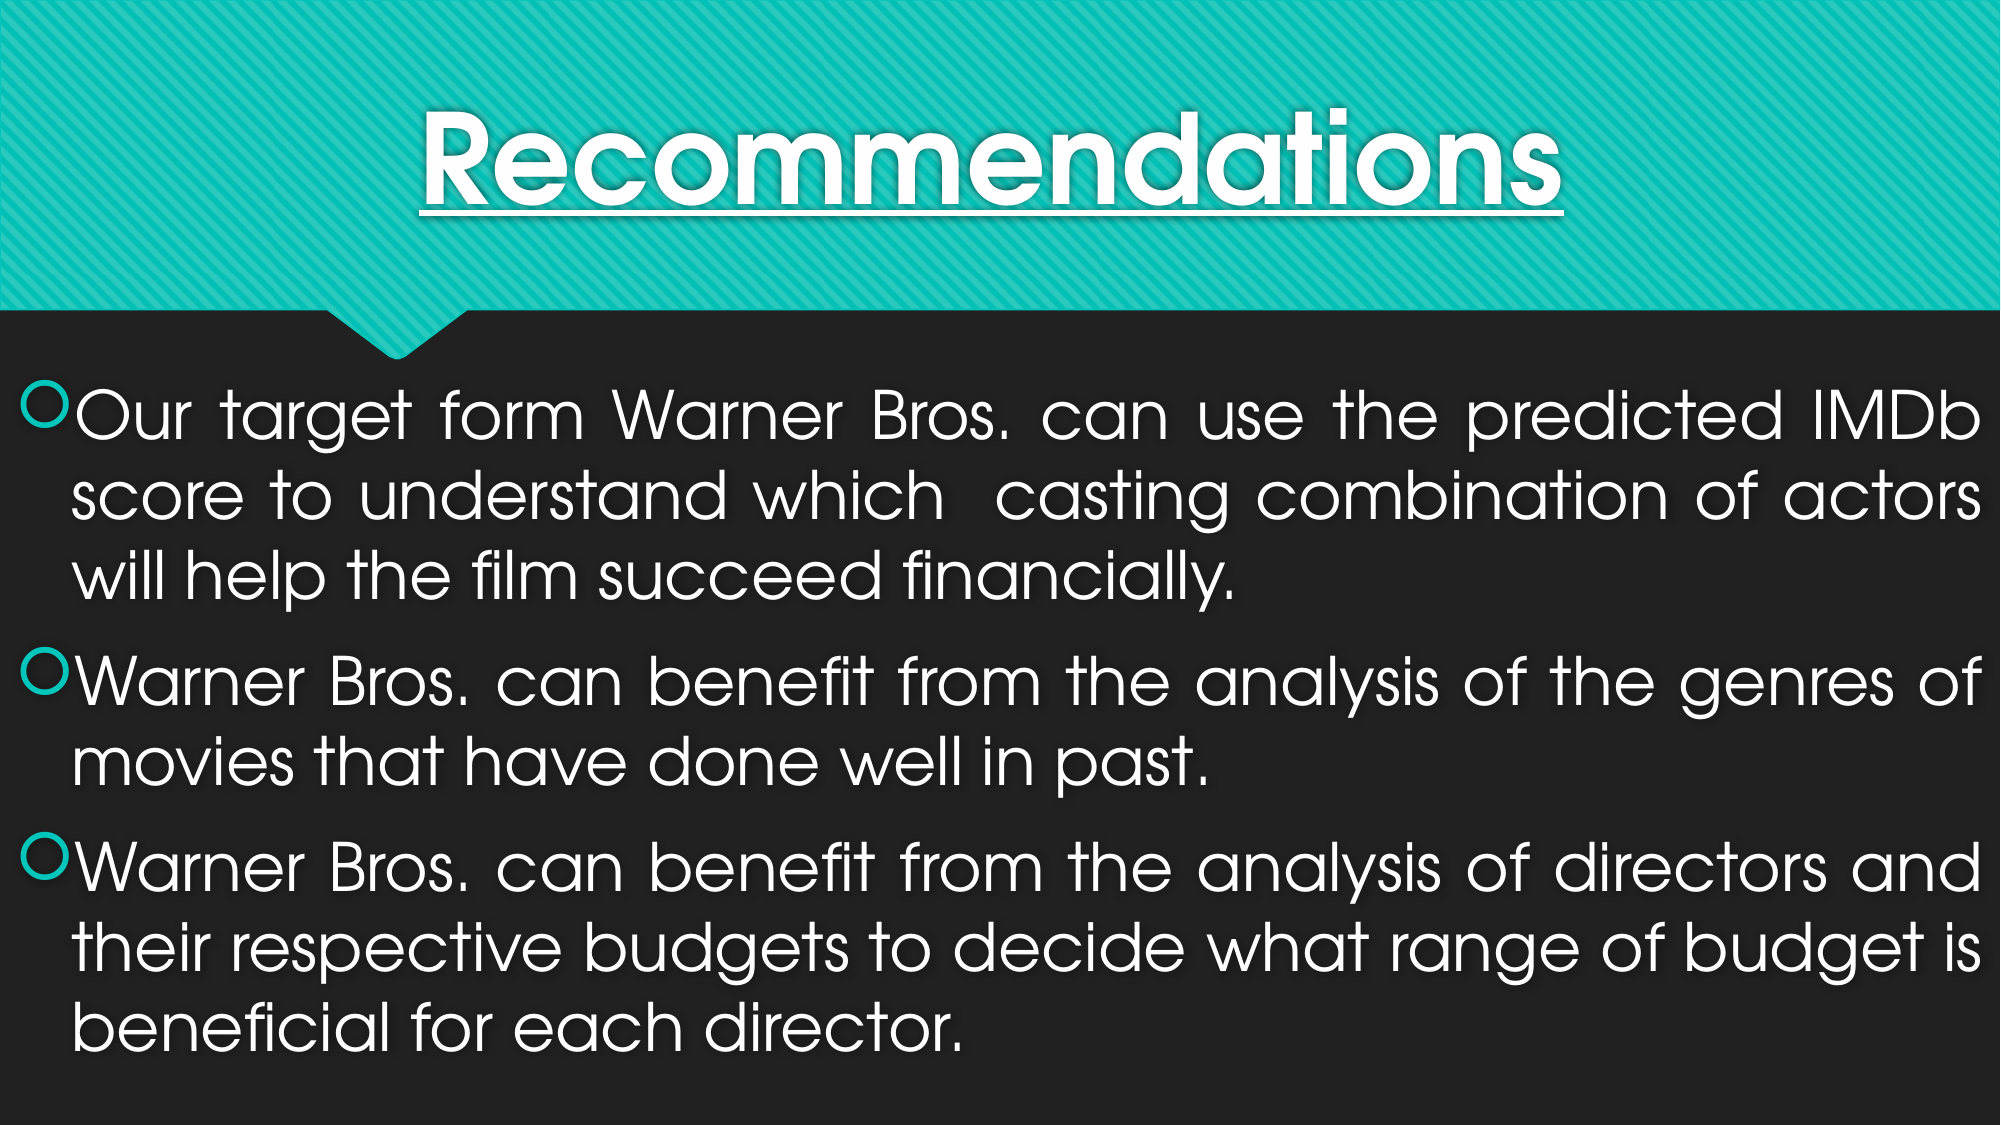

# Recommendations
Our target form Warner Bros. can use the predicted IMDb score to understand which  casting combination of actors will help the film succeed financially.
Warner Bros. can benefit from the analysis of the genres of movies that have done well in past.
Warner Bros. can benefit from the analysis of directors and their respective budgets to decide what range of budget is beneficial for each director.